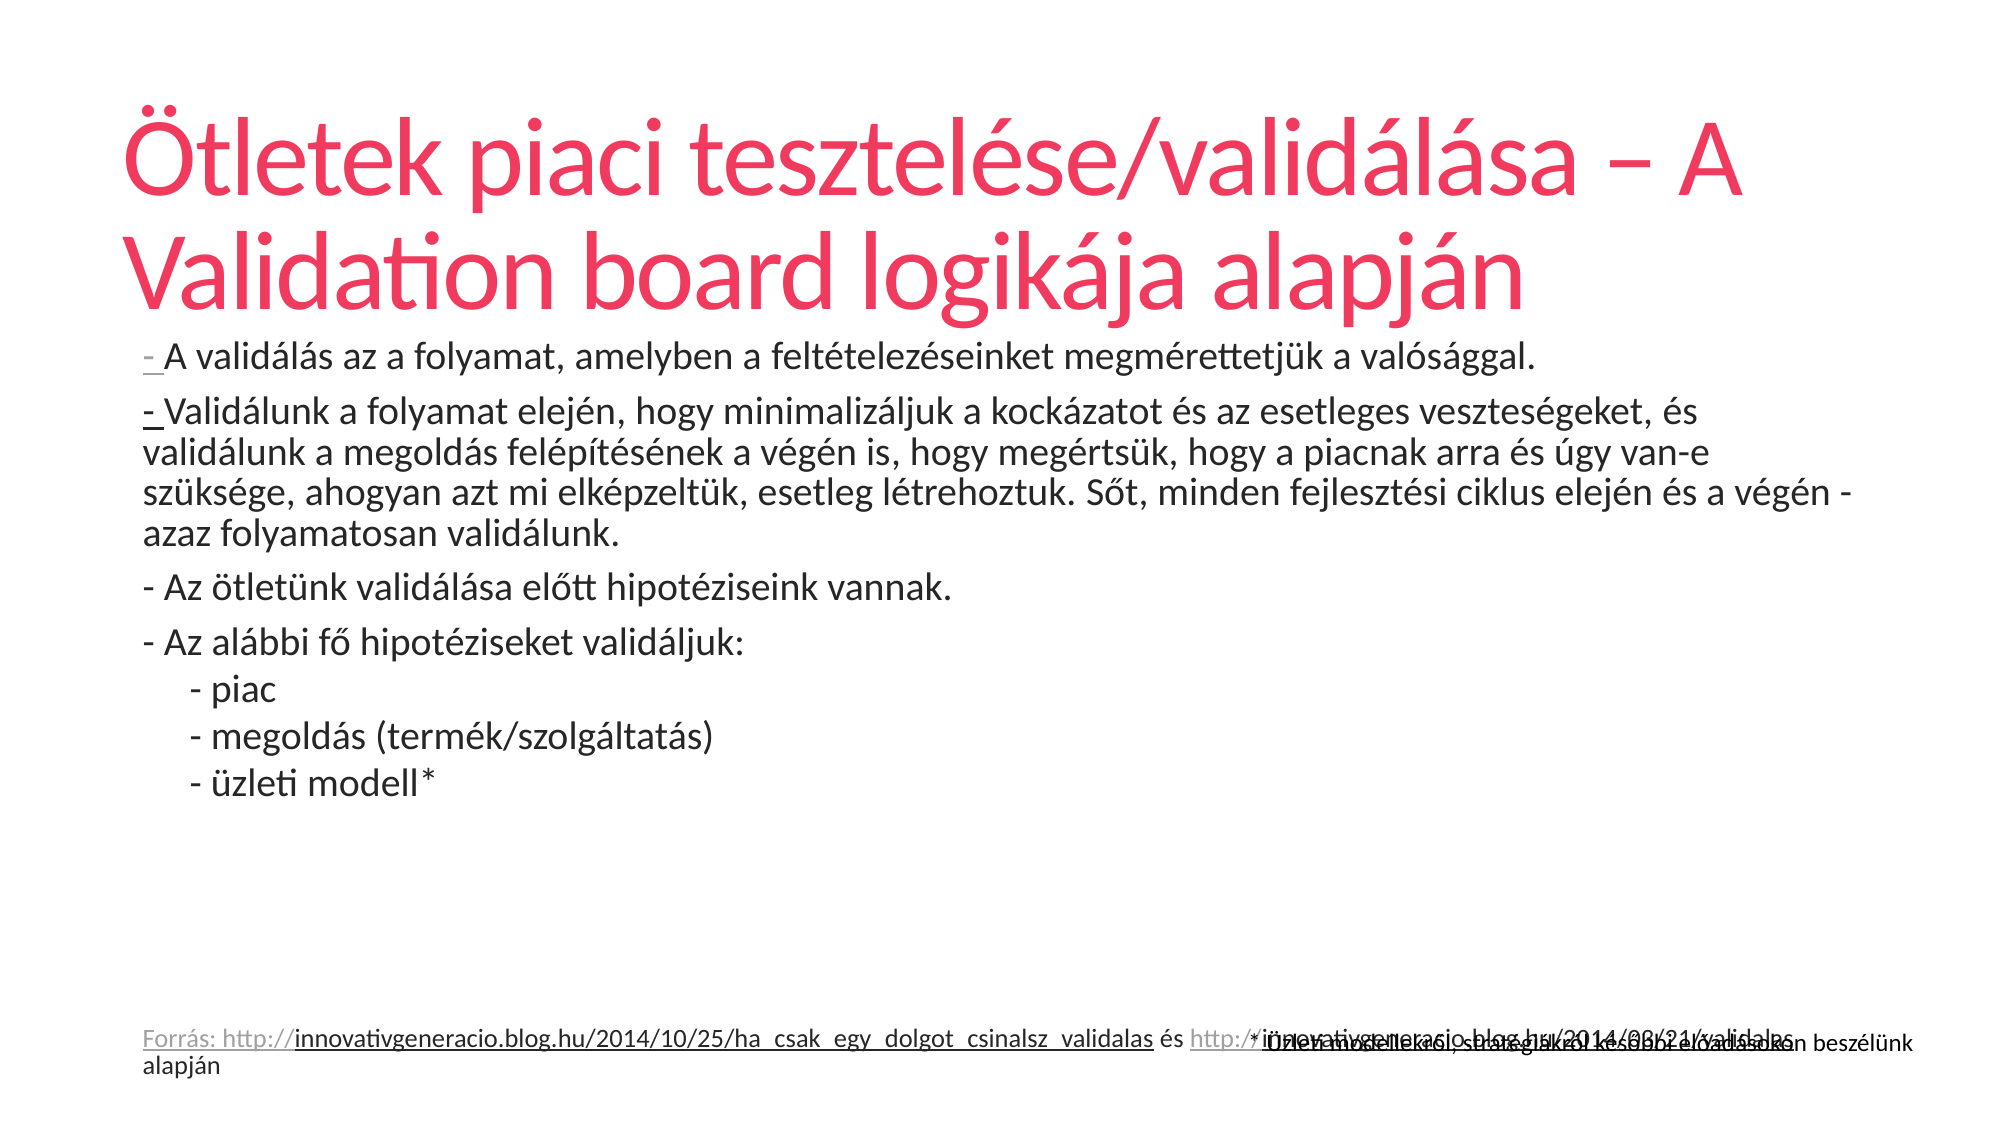

# Ötletek piaci tesztelése/validálása – A Validation board logikája alapján
- A validálás az a folyamat, amelyben a feltételezéseinket megmérettetjük a valósággal.
- Validálunk a folyamat elején, hogy minimalizáljuk a kockázatot és az esetleges veszteségeket, és validálunk a megoldás felépítésének a végén is, hogy megértsük, hogy a piacnak arra és úgy van-e szüksége, ahogyan azt mi elképzeltük, esetleg létrehoztuk. Sőt, minden fejlesztési ciklus elején és a végén - azaz folyamatosan validálunk.
- Az ötletünk validálása előtt hipotéziseink vannak.
- Az alábbi fő hipotéziseket validáljuk:
- piac
- megoldás (termék/szolgáltatás)
- üzleti modell*

Forrás: http://innovativgeneracio.blog.hu/2014/10/25/ha_csak_egy_dolgot_csinalsz_validalas és http://innovativgeneracio.blog.hu/2014/03/21/validalas alapján

* Üzleti modellekről, stratégiákról későbbi előadásokon beszélünk